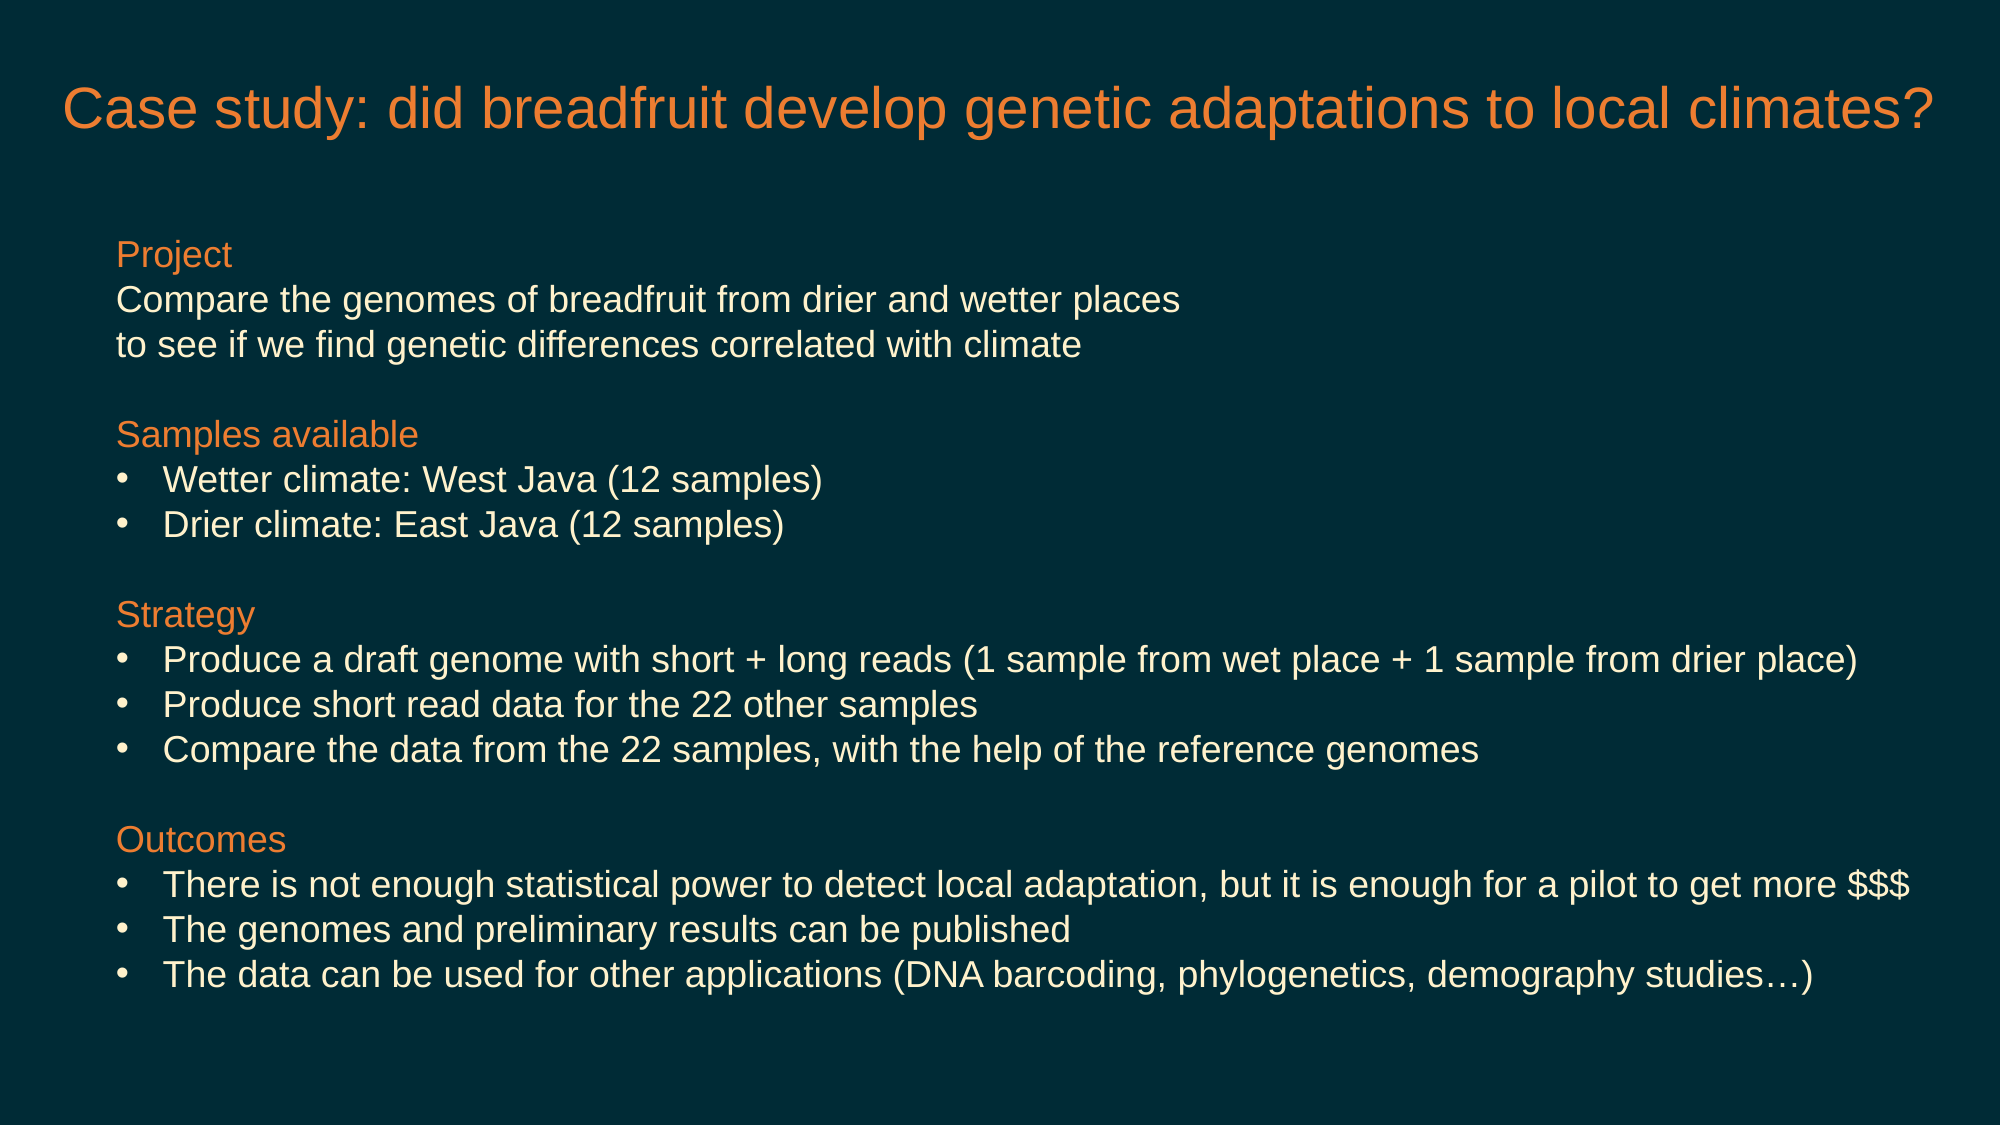

Case study: did breadfruit develop genetic adaptations to local climates?
Project
Compare the genomes of breadfruit from drier and wetter places
to see if we find genetic differences correlated with climate

Samples available
Wetter climate: West Java (12 samples)
Drier climate: East Java (12 samples)

Strategy
Produce a draft genome with short + long reads (1 sample from wet place + 1 sample from drier place)
Produce short read data for the 22 other samples
Compare the data from the 22 samples, with the help of the reference genomes

Outcomes
There is not enough statistical power to detect local adaptation, but it is enough for a pilot to get more $$$
The genomes and preliminary results can be published
The data can be used for other applications (DNA barcoding, phylogenetics, demography studies…)